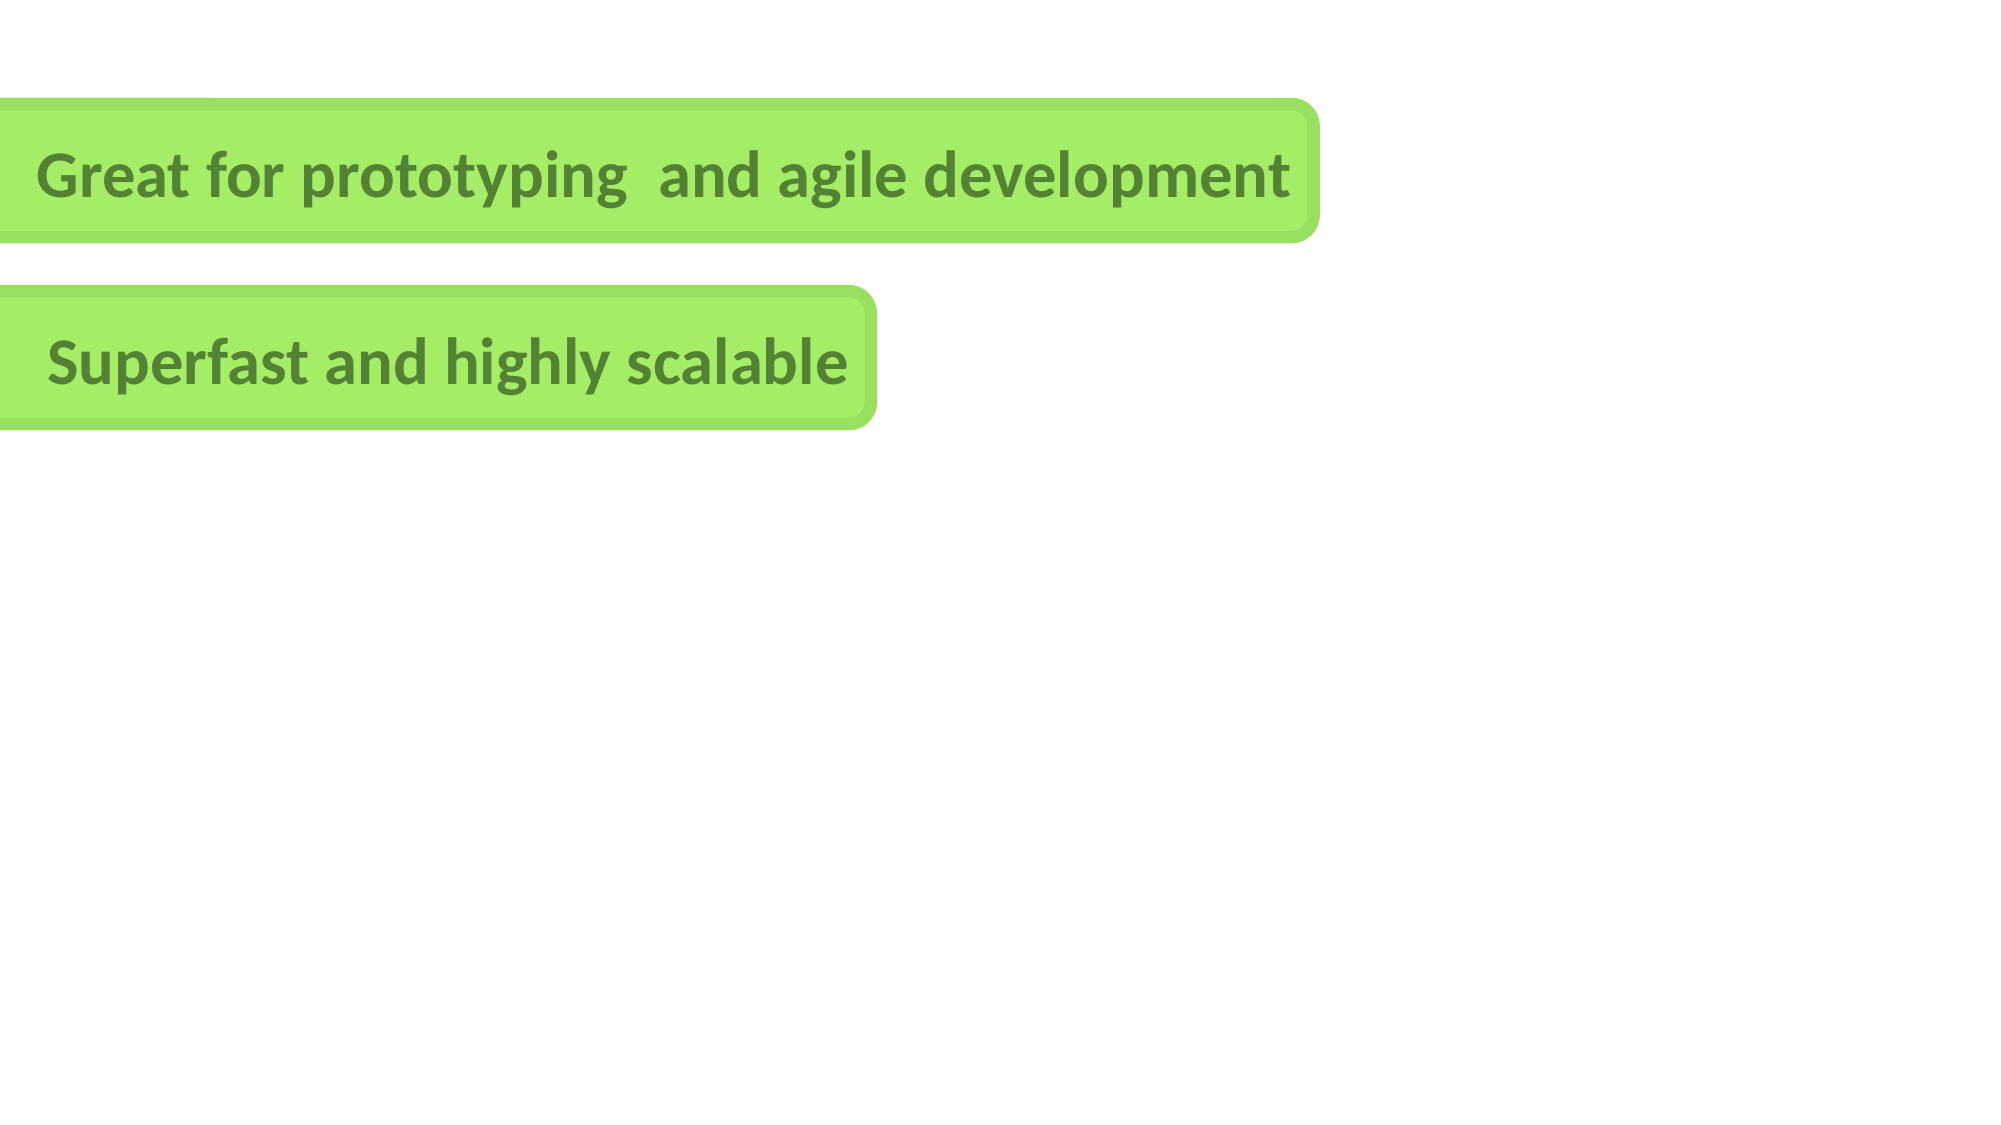

Great for prototyping  and agile development
Superfast and highly scalable